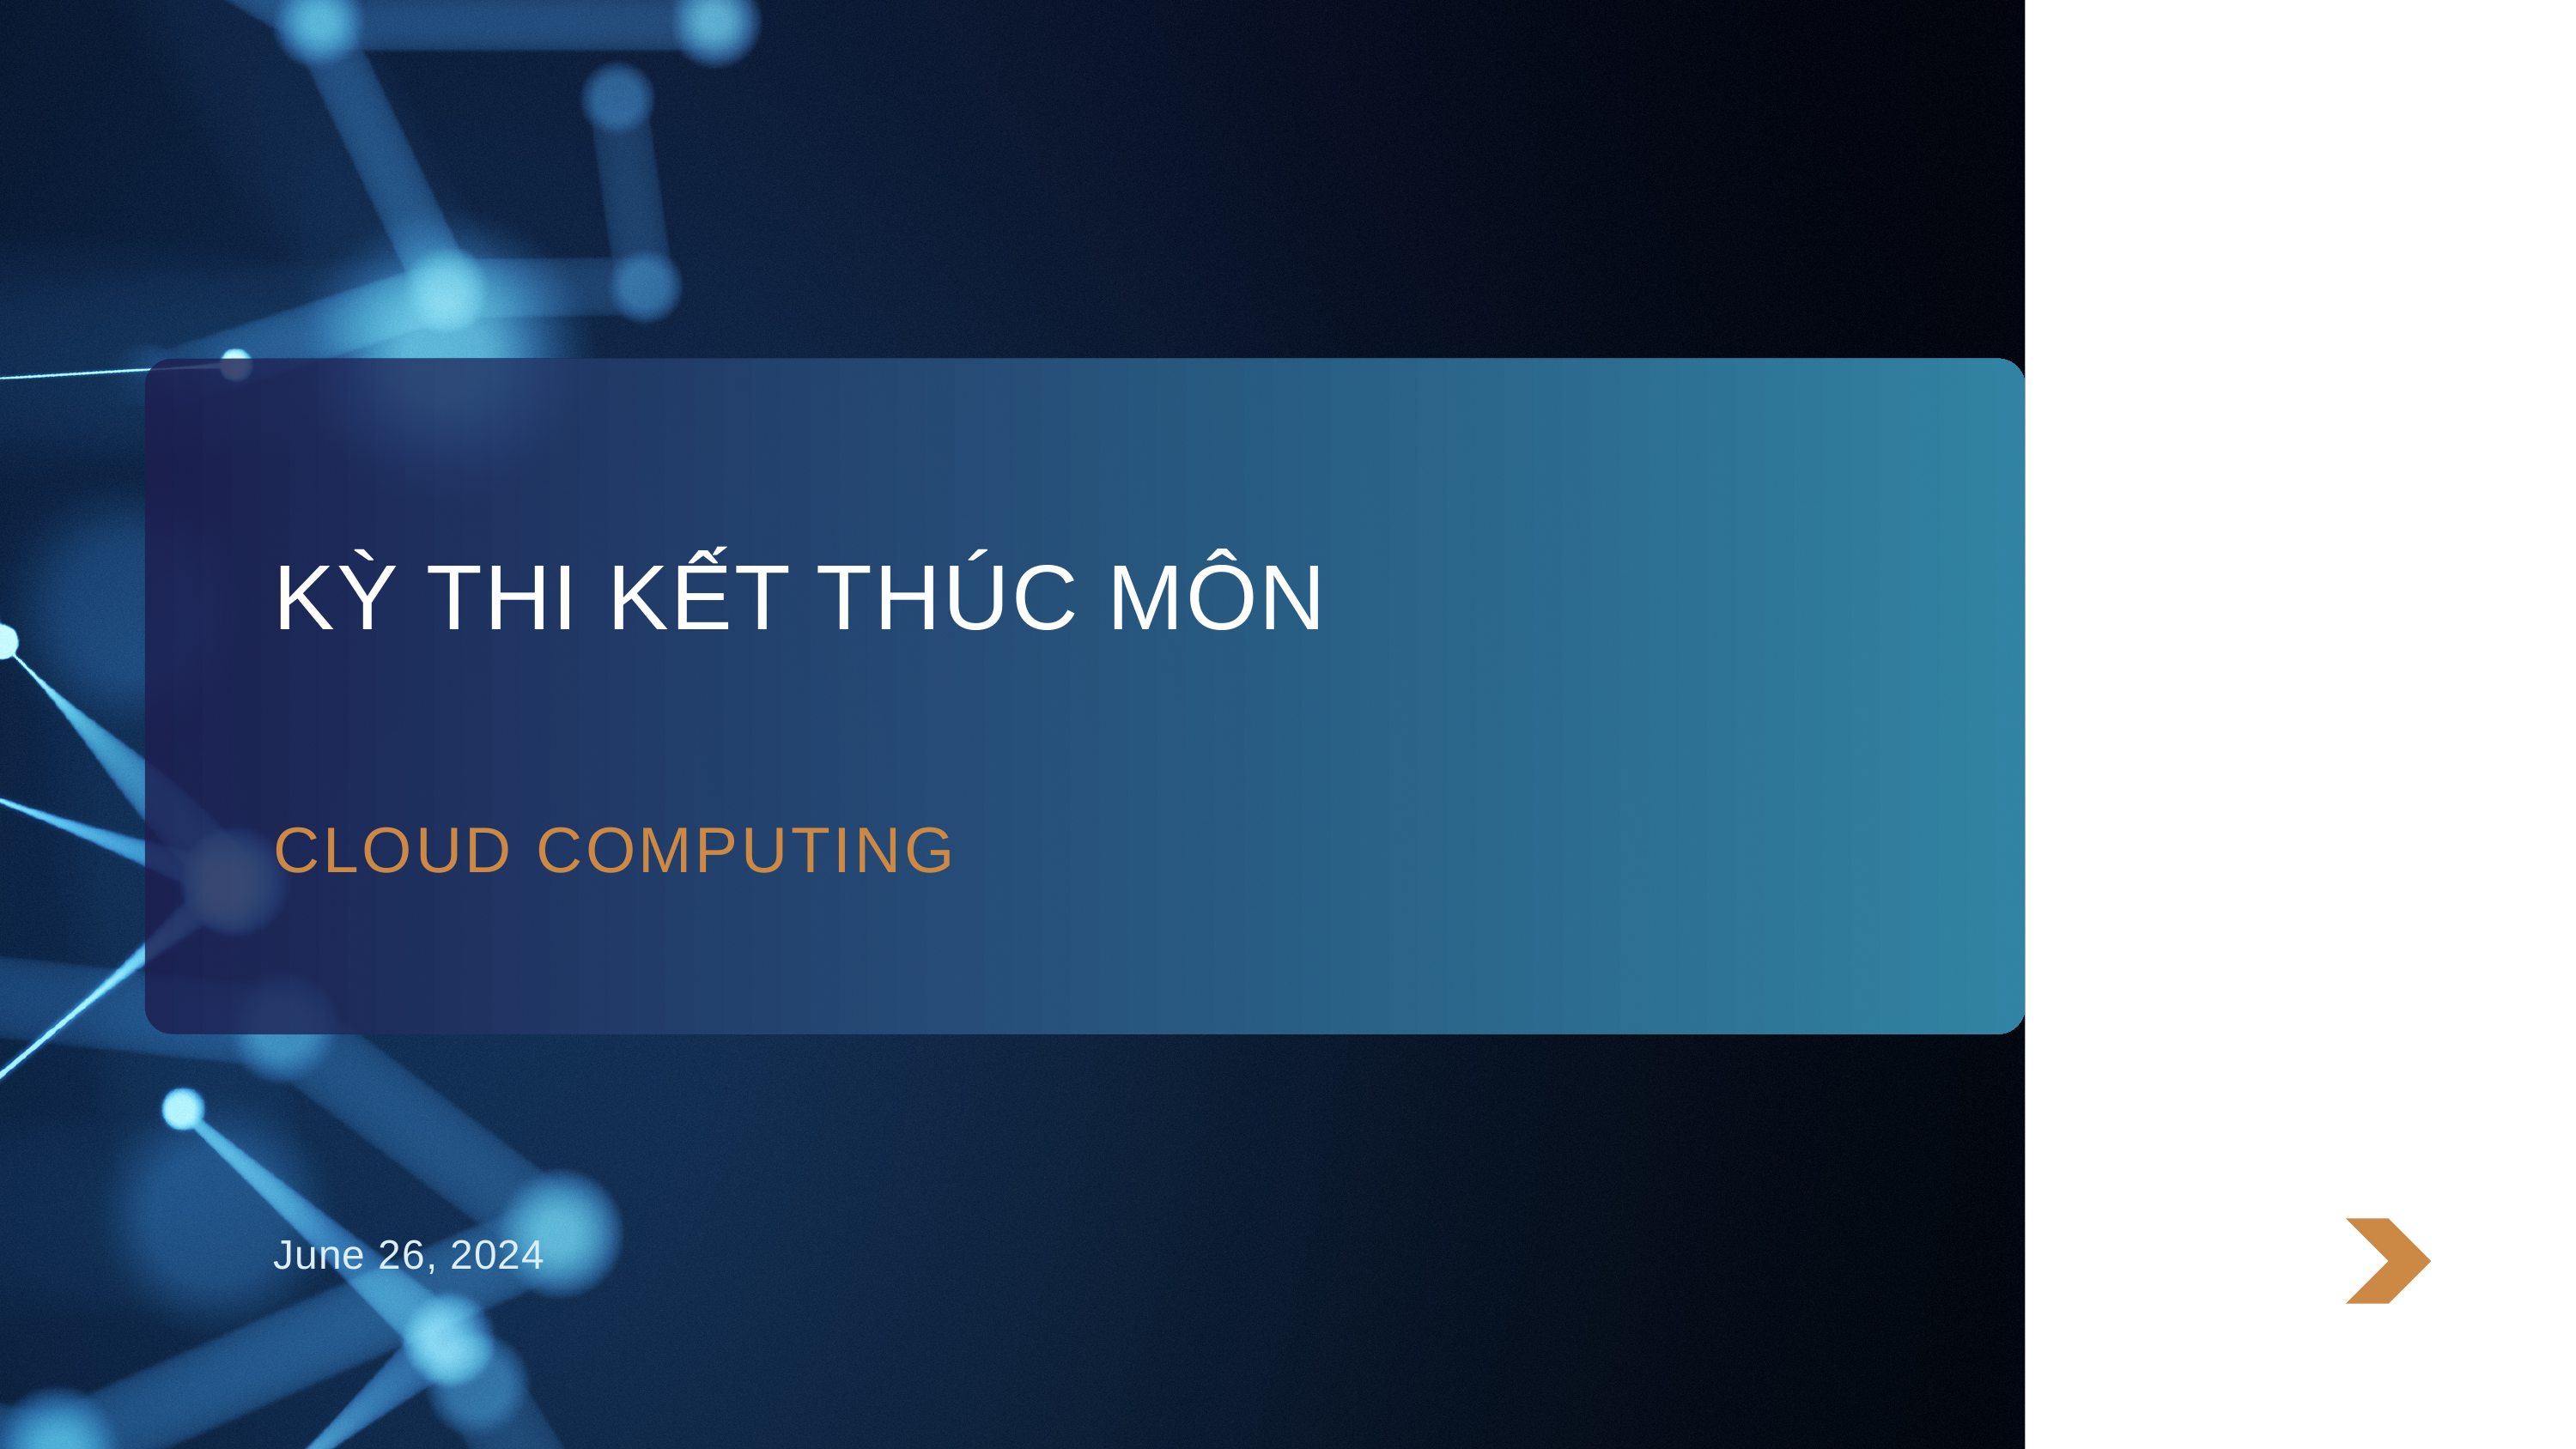

KỲ THI KẾT THÚC MÔN
CLOUD COMPUTING

June 26, 2024